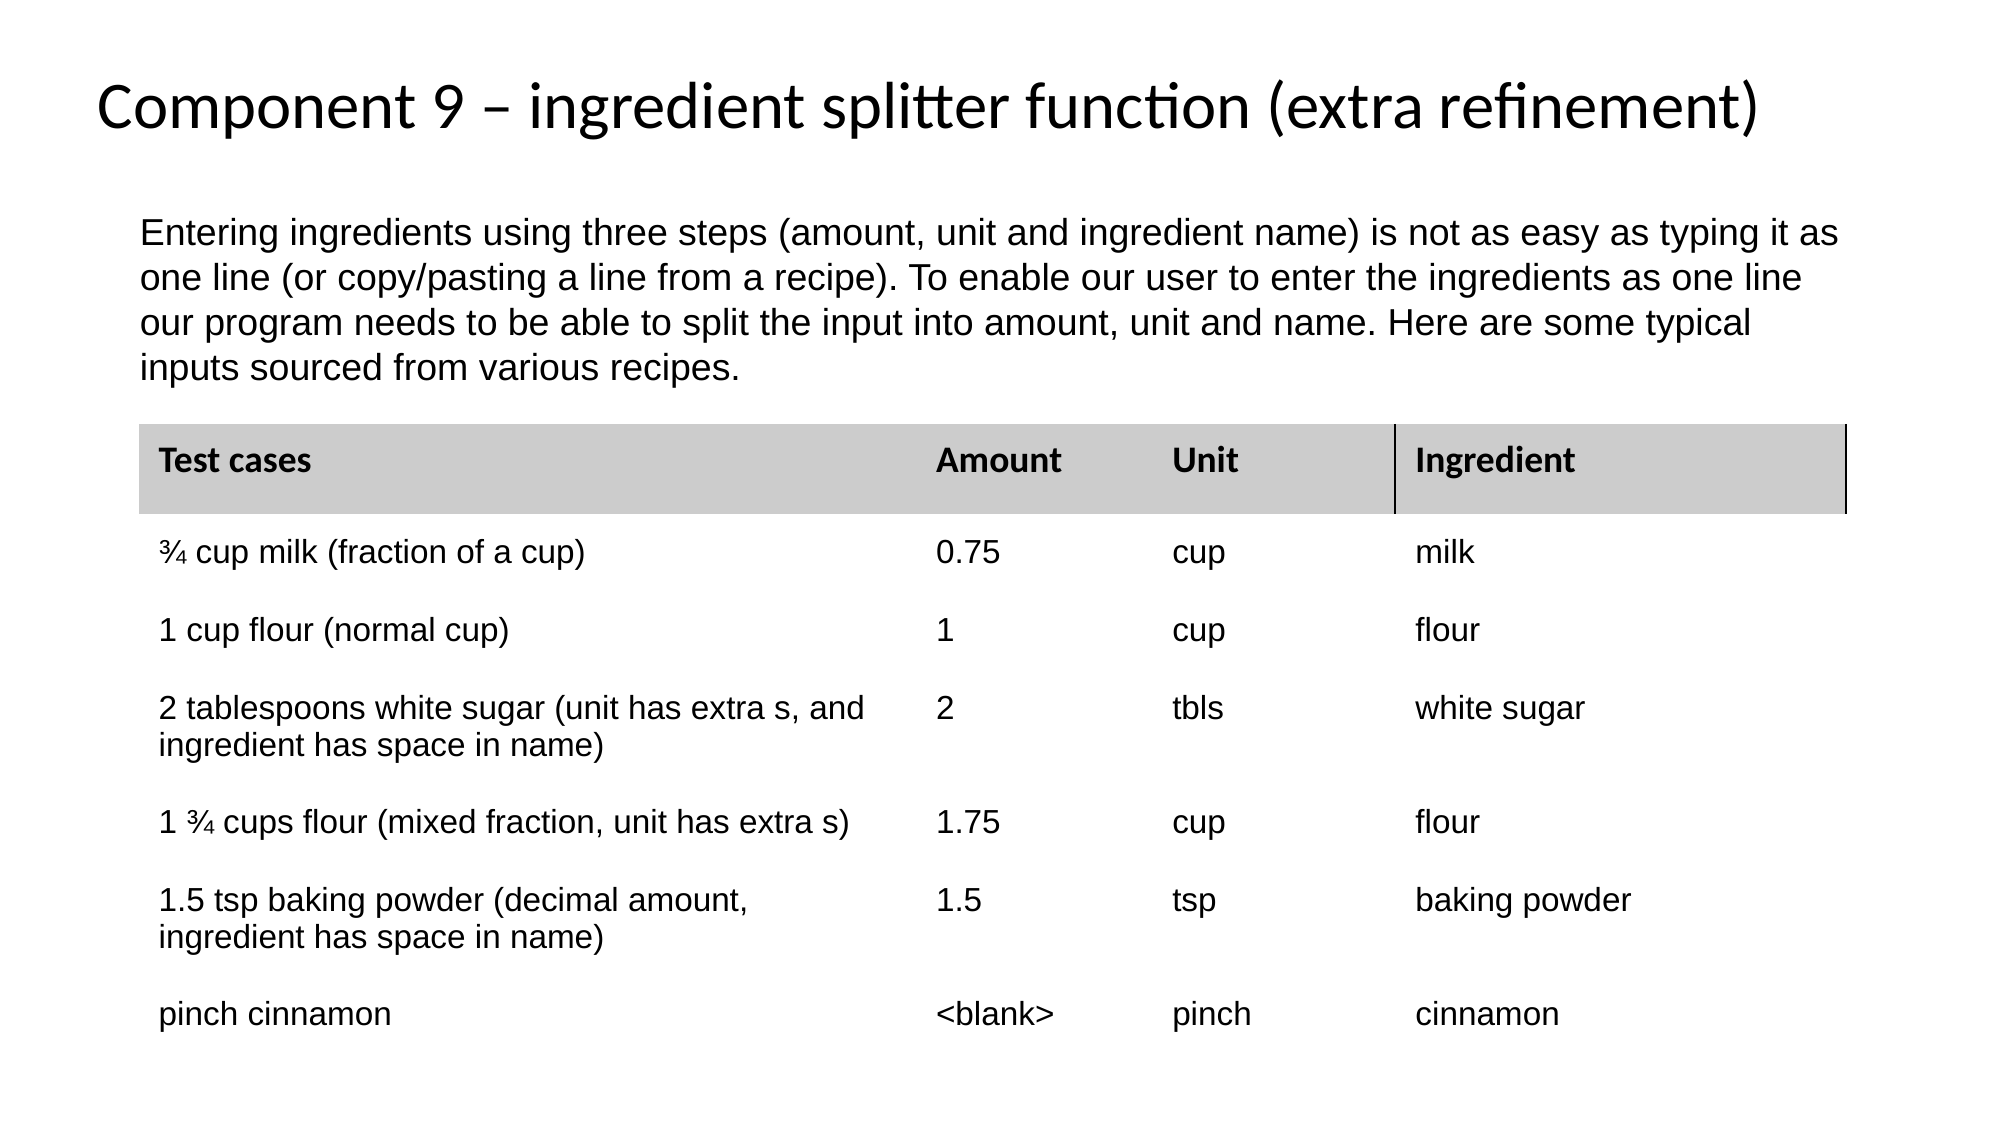

# Component 9 – ingredient splitter function (extra refinement)
Entering ingredients using three steps (amount, unit and ingredient name) is not as easy as typing it as one line (or copy/pasting a line from a recipe). To enable our user to enter the ingredients as one line our program needs to be able to split the input into amount, unit and name. Here are some typical inputs sourced from various recipes.
| Test cases | Amount | Unit | Ingredient |
| --- | --- | --- | --- |
| ¾ cup milk (fraction of a cup) | 0.75 | cup | milk |
| 1 cup flour (normal cup) | 1 | cup | flour |
| 2 tablespoons white sugar (unit has extra s, and ingredient has space in name) | 2 | tbls | white sugar |
| 1 ¾ cups flour (mixed fraction, unit has extra s) | 1.75 | cup | flour |
| 1.5 tsp baking powder (decimal amount, ingredient has space in name) | 1.5 | tsp | baking powder |
| pinch cinnamon | <blank> | pinch | cinnamon |